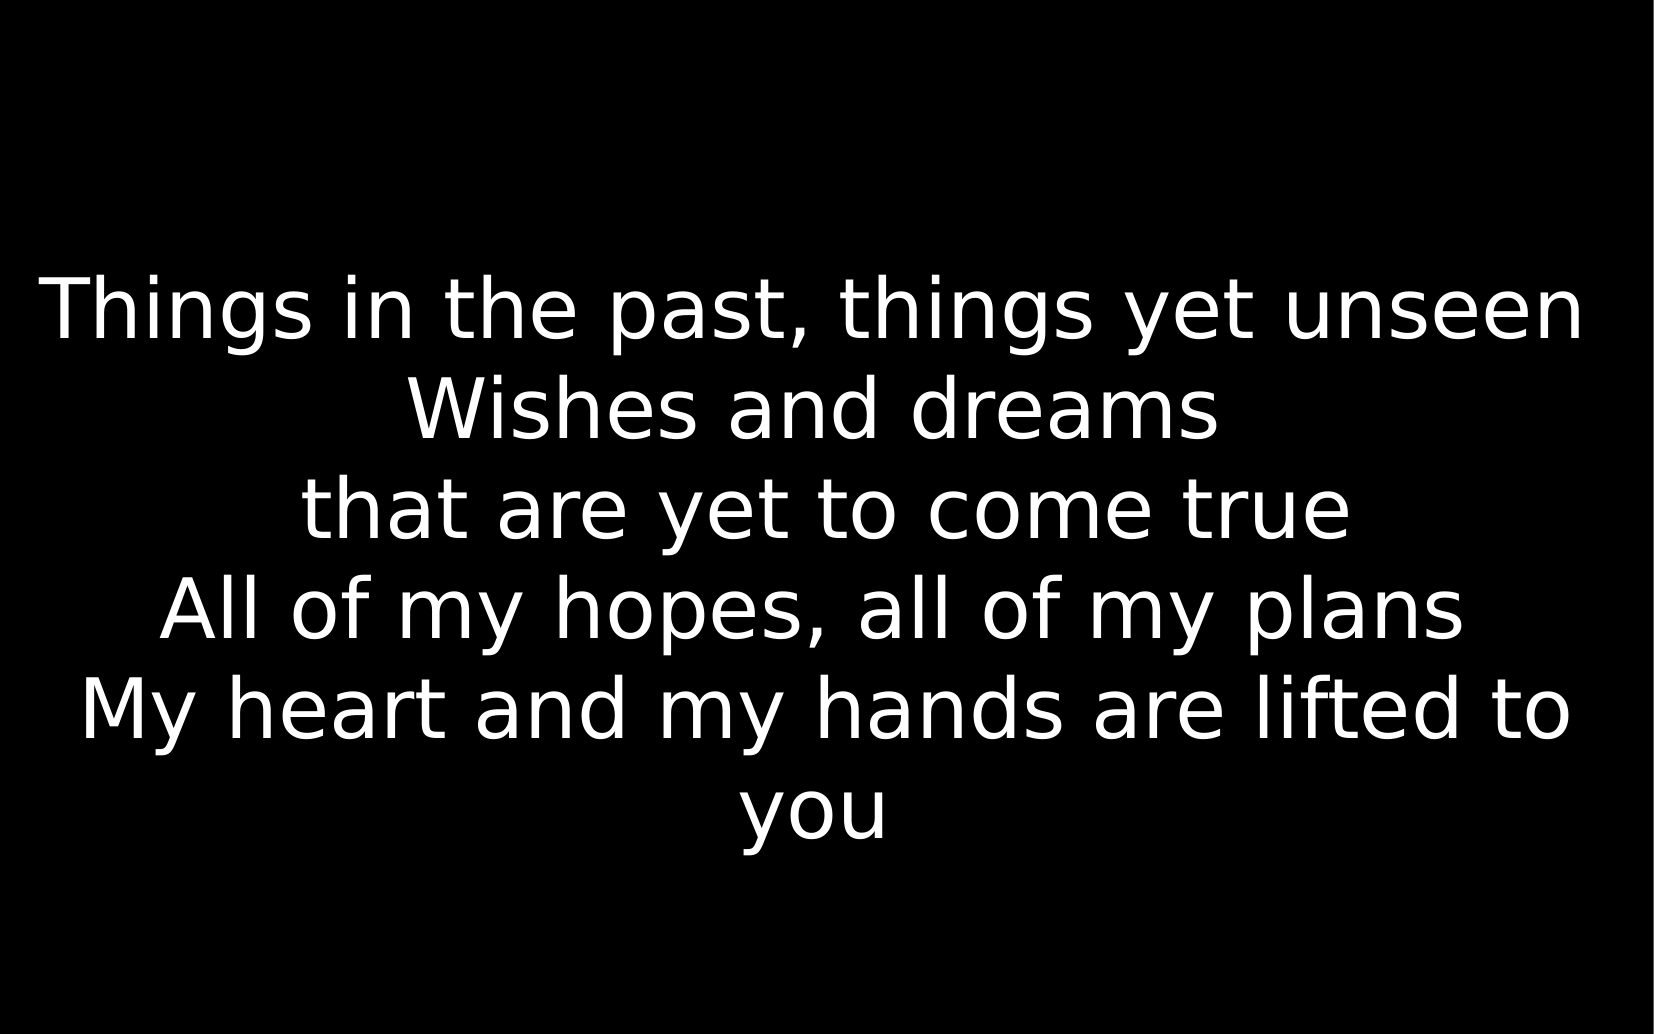

Things in the past, things yet unseen
Wishes and dreams
that are yet to come true
All of my hopes, all of my plans
My heart and my hands are lifted to you